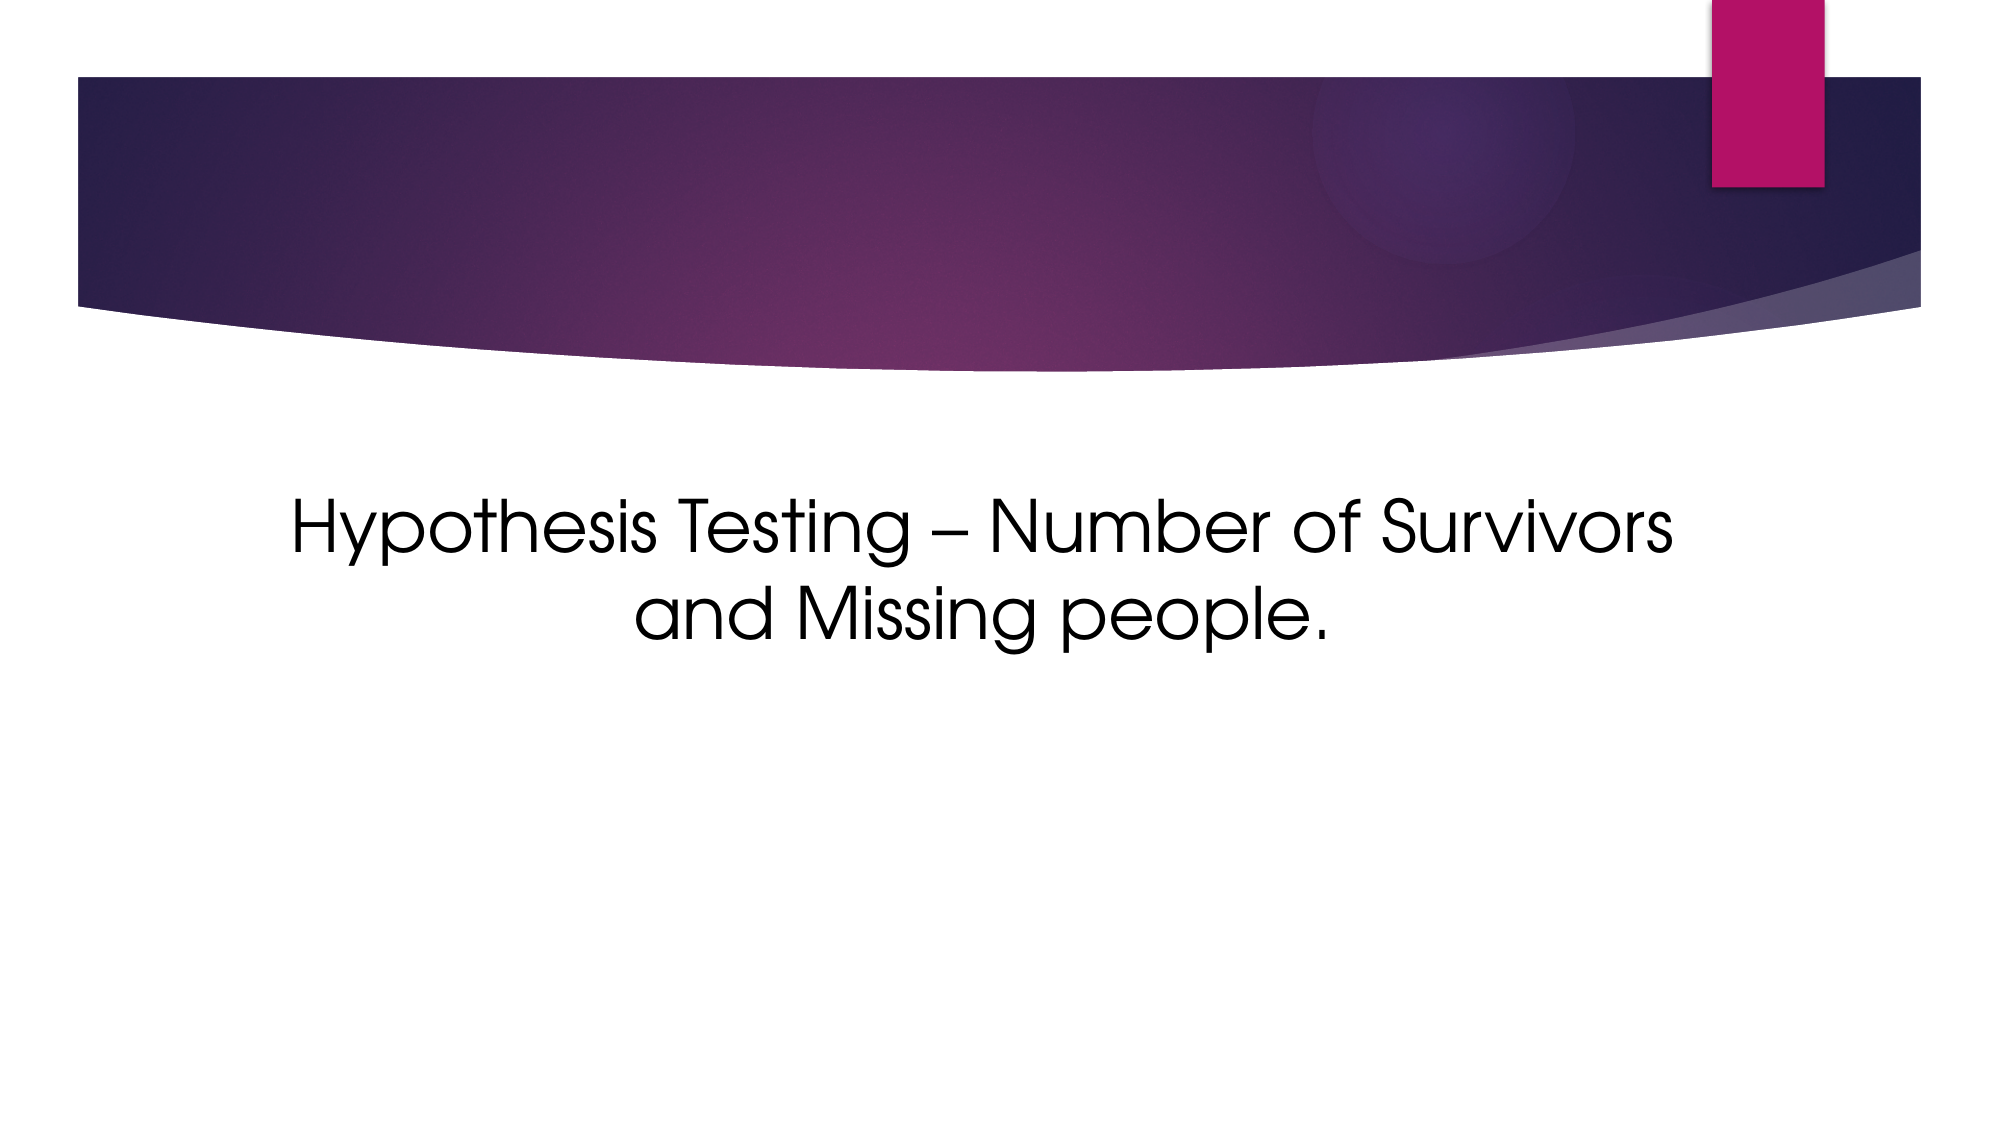

# Hypothesis Testing – Number of Survivors and Missing people.